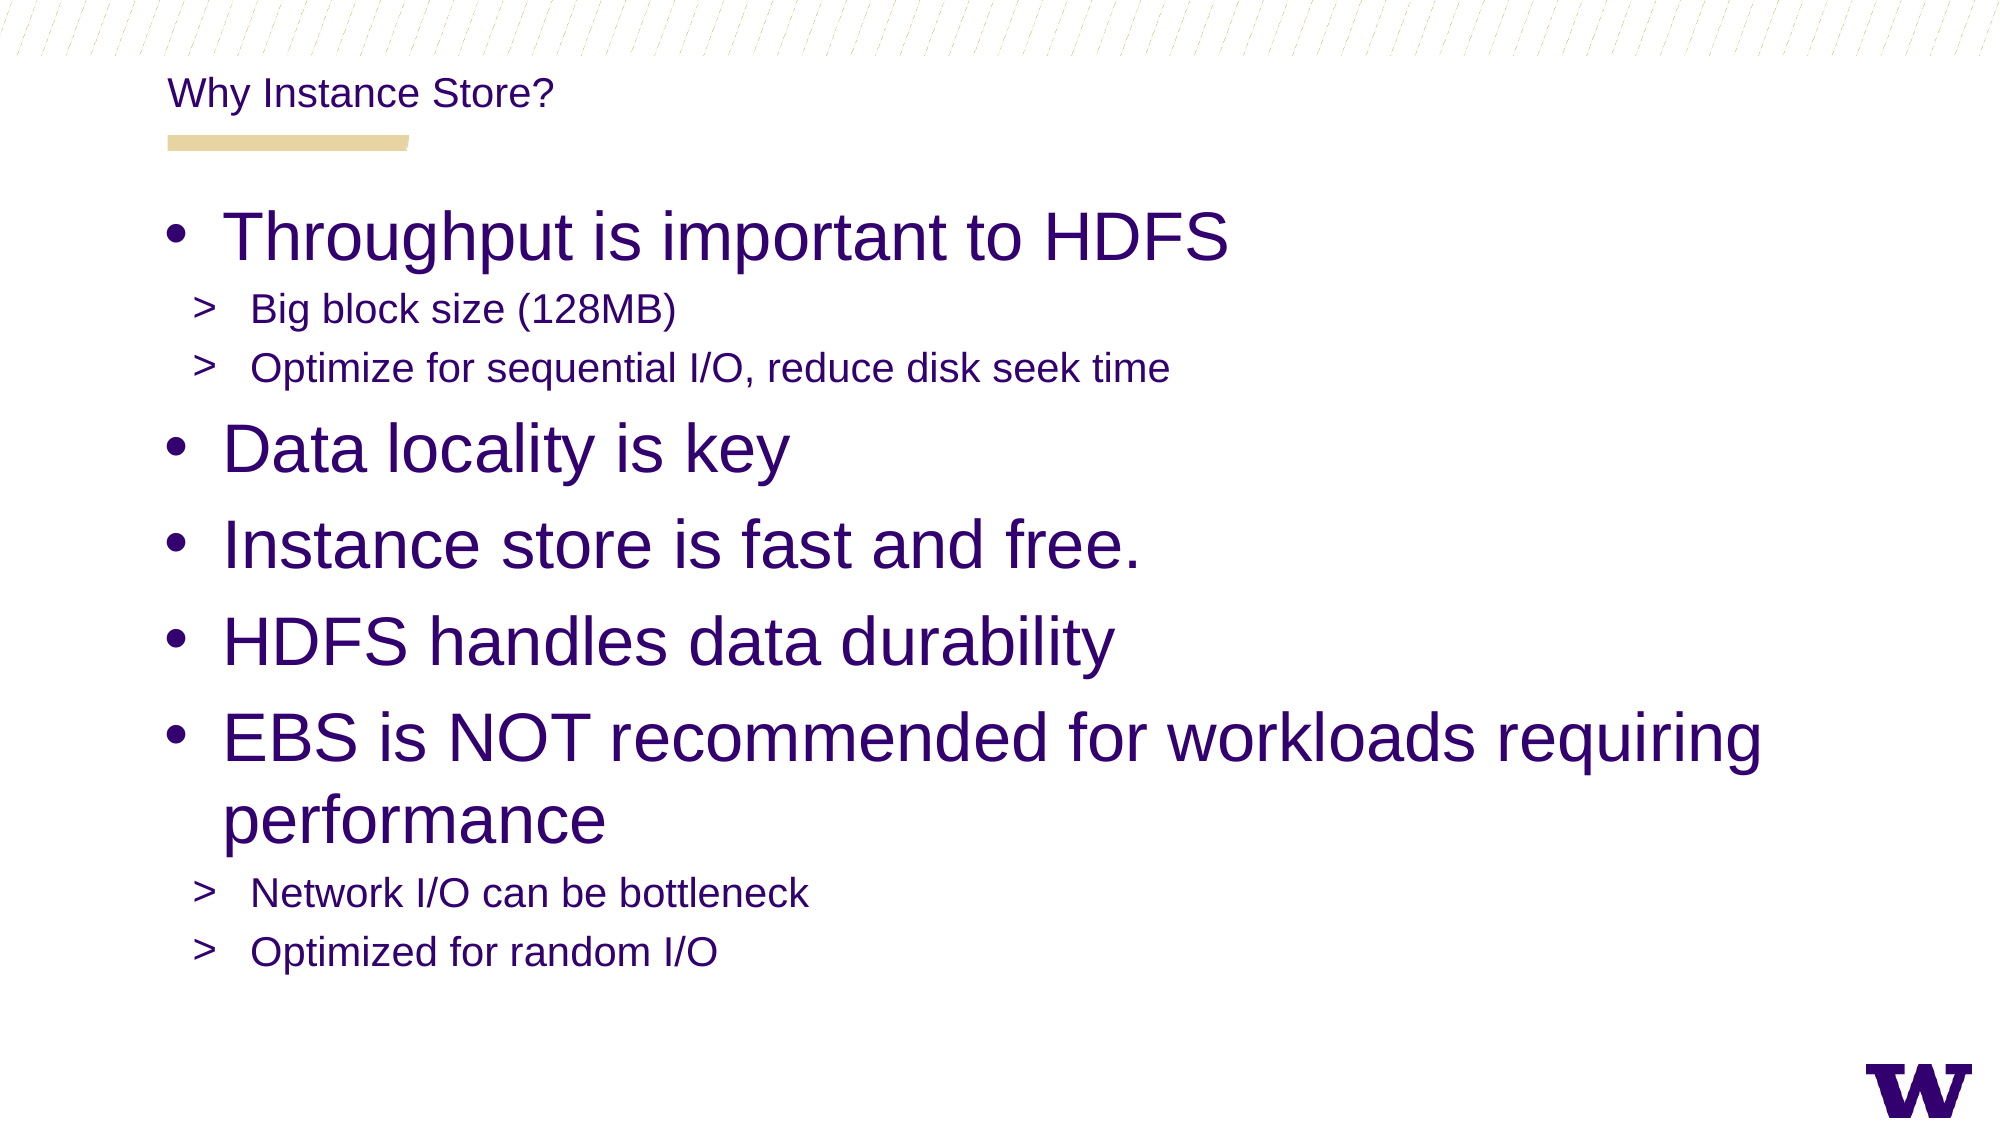

Why Instance Store?
Throughput is important to HDFS
Big block size (128MB)
Optimize for sequential I/O, reduce disk seek time
Data locality is key
Instance store is fast and free.
HDFS handles data durability
EBS is NOT recommended for workloads requiring performance
Network I/O can be bottleneck
Optimized for random I/O